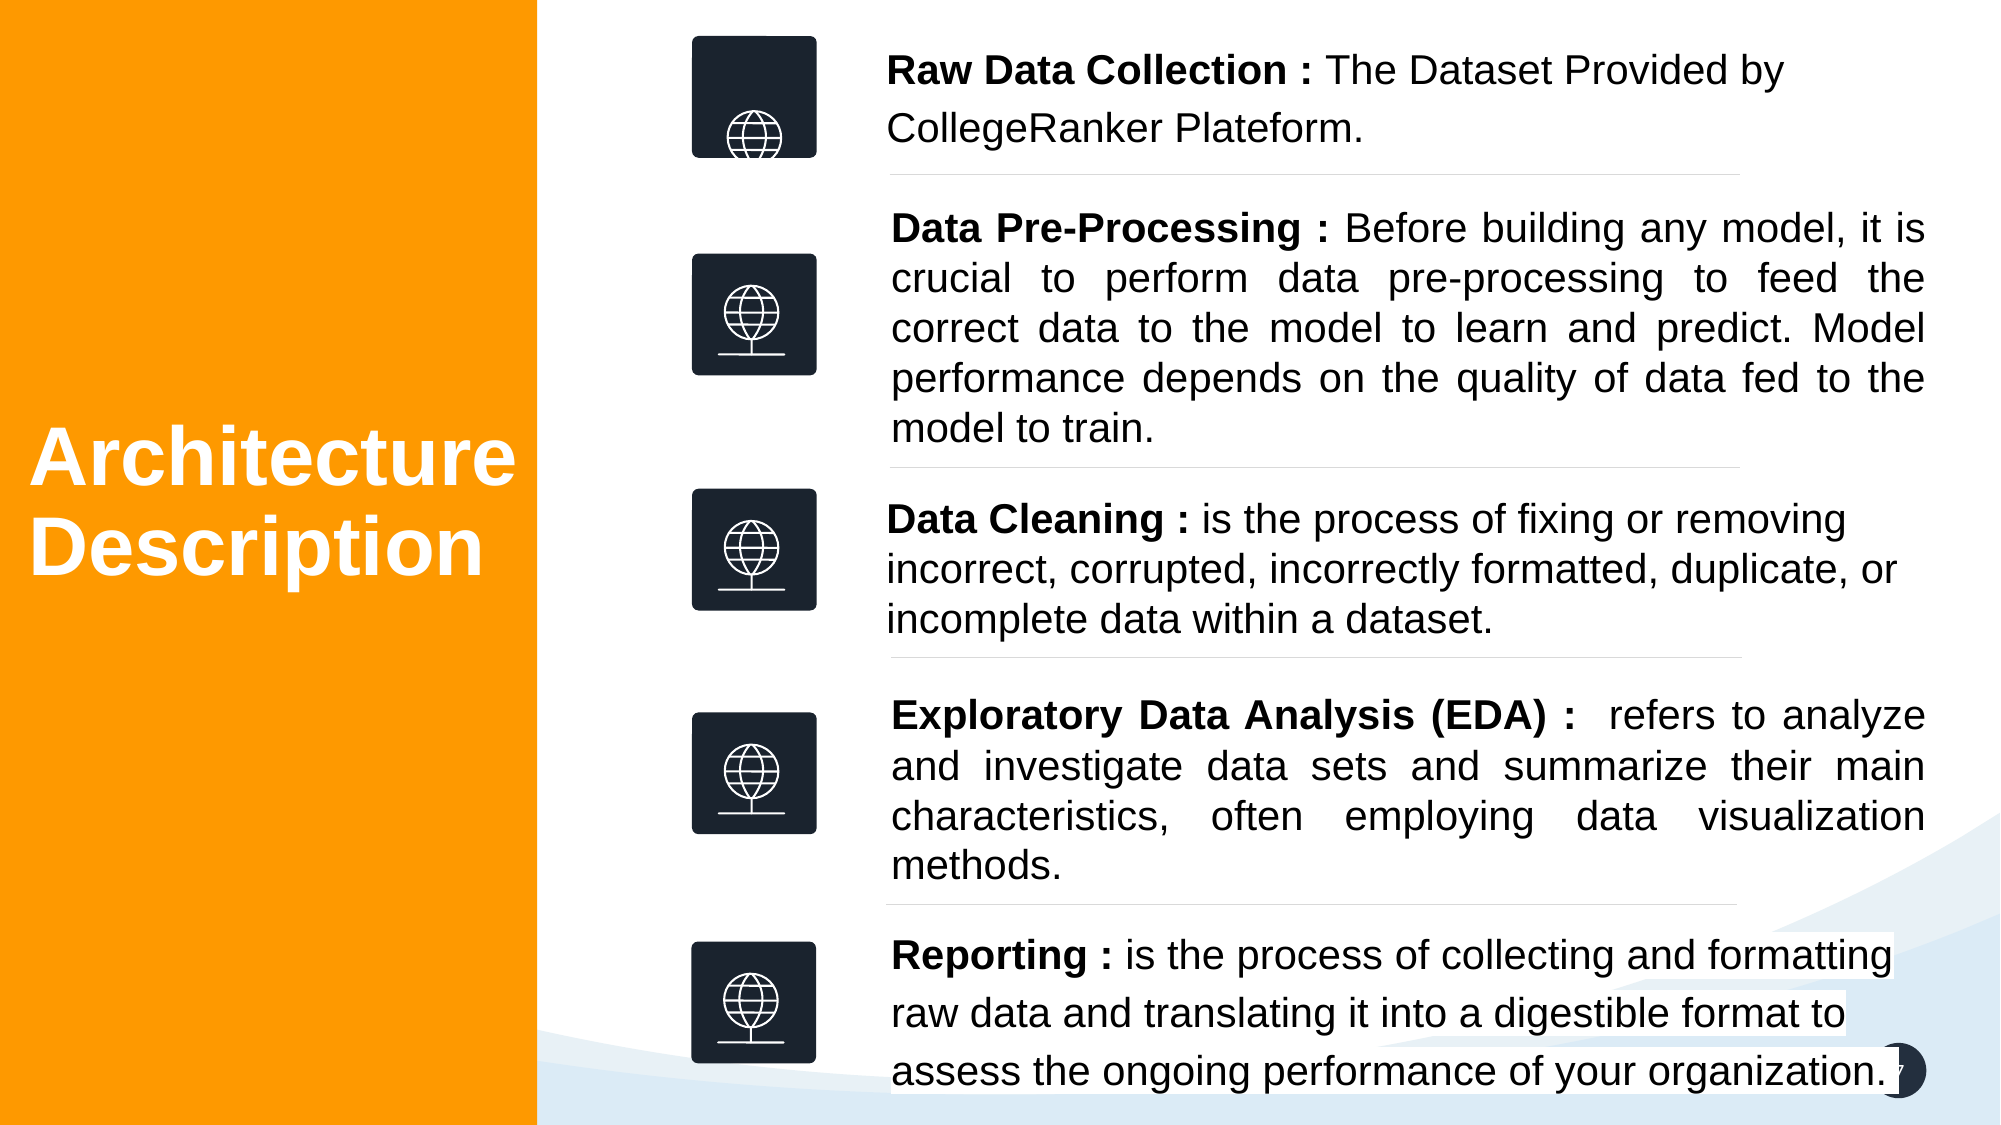

Raw Data Collection : The Dataset Provided by CollegeRanker Plateform.

Data Pre-Processing : Before building any model, it is crucial to perform data pre-processing to feed the correct data to the model to learn and predict. Model performance depends on the quality of data fed to the model to train.

Architecture Description
Data Cleaning : is the process of fixing or removing incorrect, corrupted, incorrectly formatted, duplicate, or incomplete data within a dataset.

Exploratory Data Analysis (EDA) :  refers to analyze and investigate data sets and summarize their main characteristics, often employing data visualization methods.

Reporting : is the process of collecting and formatting raw data and translating it into a digestible format to assess the ongoing performance of your organization.

7